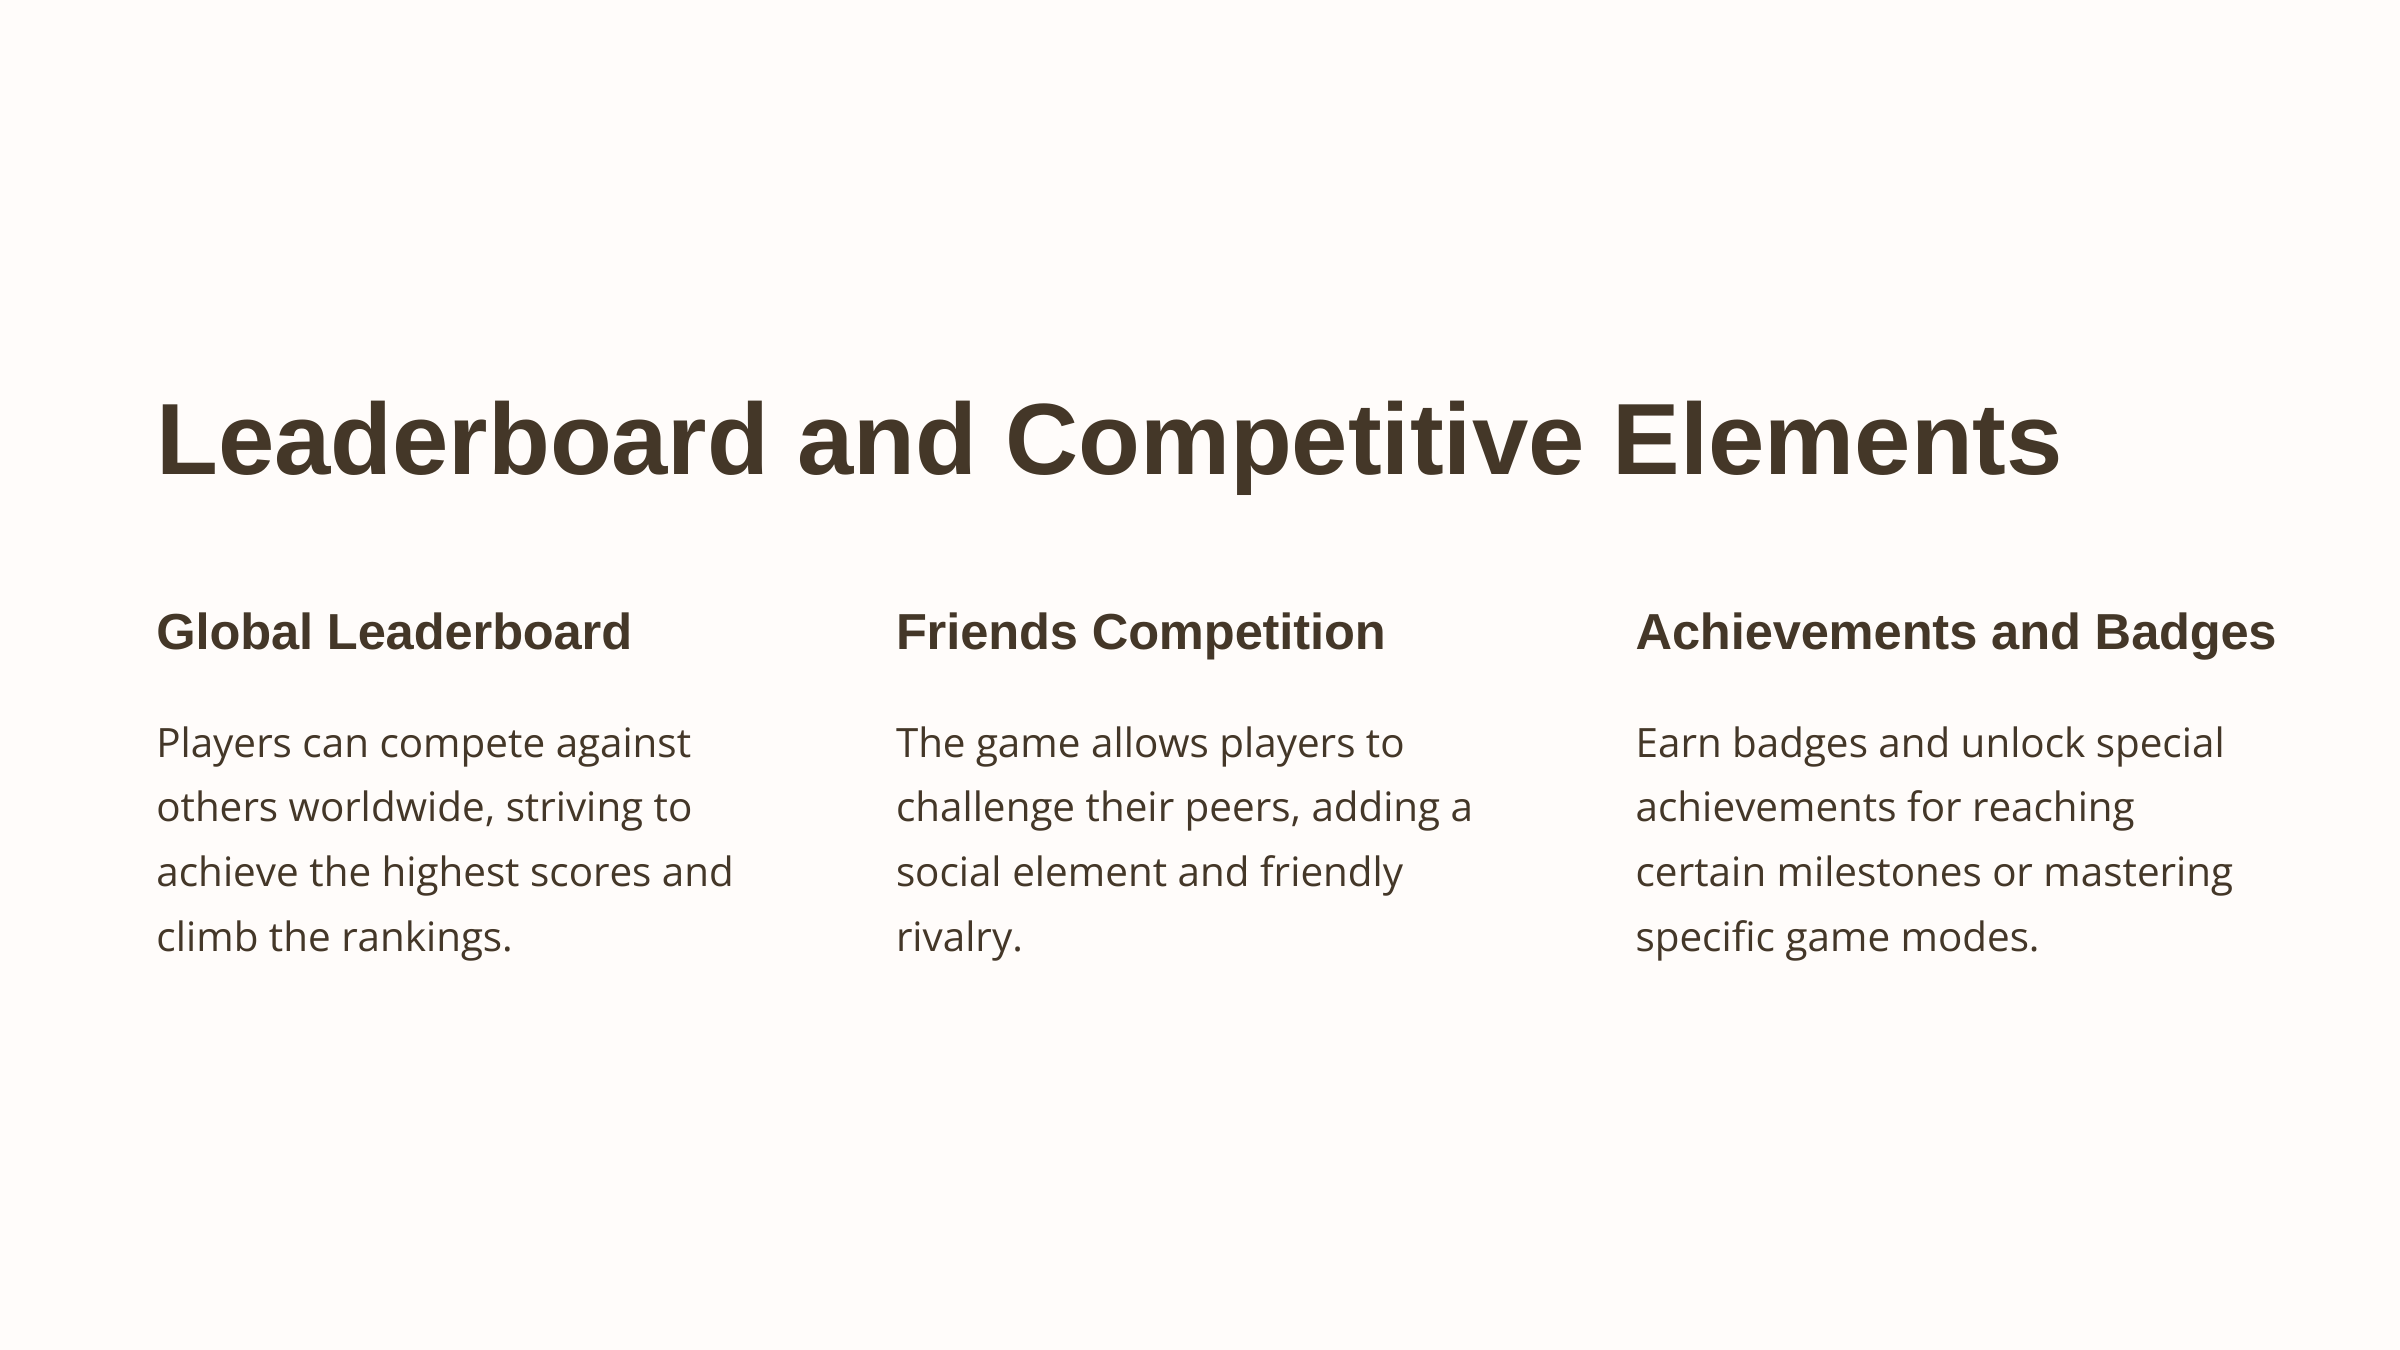

Leaderboard and Competitive Elements
Global Leaderboard
Friends Competition
Achievements and Badges
Players can compete against others worldwide, striving to achieve the highest scores and climb the rankings.
The game allows players to challenge their peers, adding a social element and friendly rivalry.
Earn badges and unlock special achievements for reaching certain milestones or mastering specific game modes.